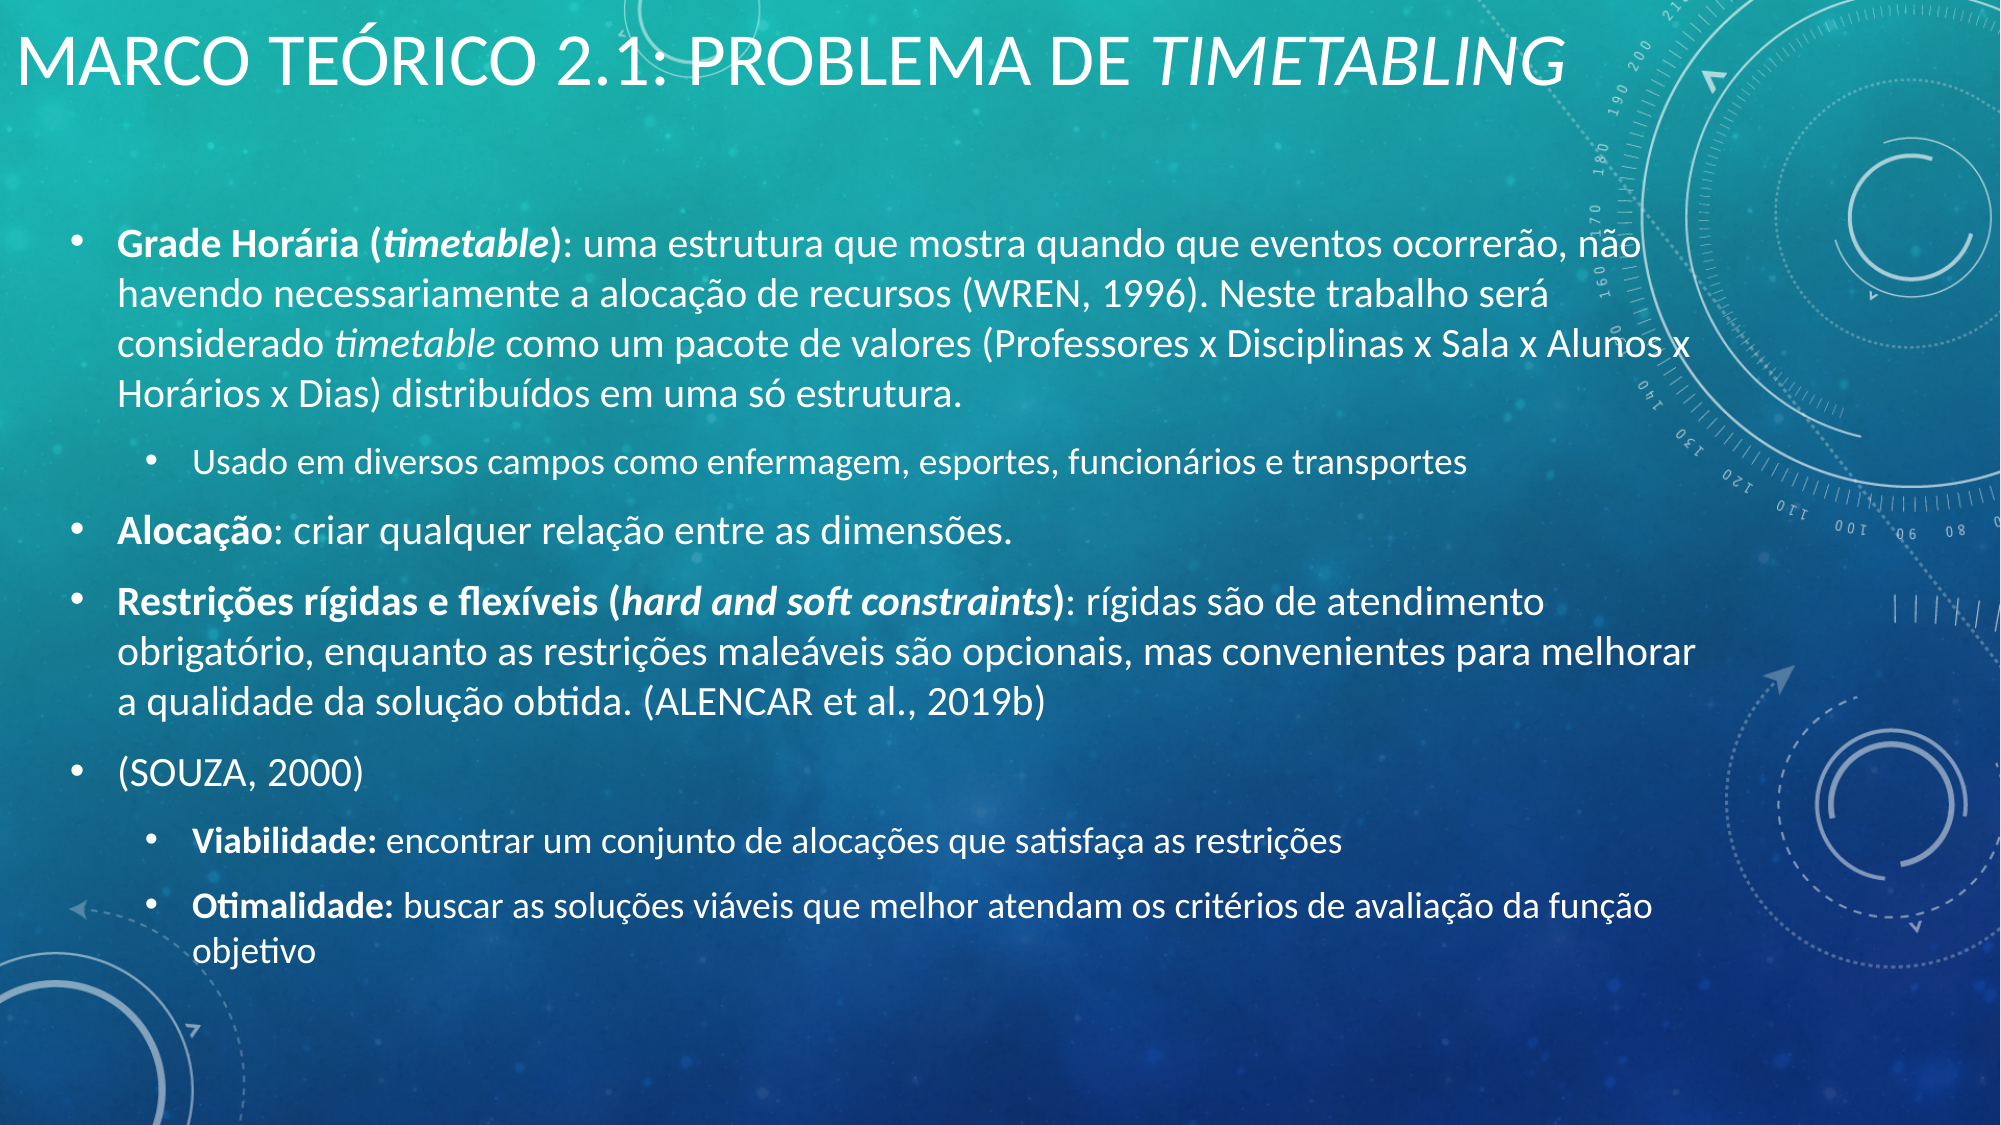

Marco Teórico 2.1: Problema de timetabling
Grade Horária (timetable): uma estrutura que mostra quando que eventos ocorrerão, não havendo necessariamente a alocação de recursos (WREN, 1996). Neste trabalho será considerado timetable como um pacote de valores (Professores x Disciplinas x Sala x Alunos x Horários x Dias) distribuídos em uma só estrutura.
Usado em diversos campos como enfermagem, esportes, funcionários e transportes
Alocação: criar qualquer relação entre as dimensões.
Restrições rígidas e flexíveis (hard and soft constraints): rígidas são de atendimento obrigatório, enquanto as restrições maleáveis são opcionais, mas convenientes para melhorar a qualidade da solução obtida. (ALENCAR et al., 2019b)
(SOUZA, 2000)
Viabilidade: encontrar um conjunto de alocações que satisfaça as restrições
Otimalidade: buscar as soluções viáveis que melhor atendam os critérios de avaliação da função objetivo